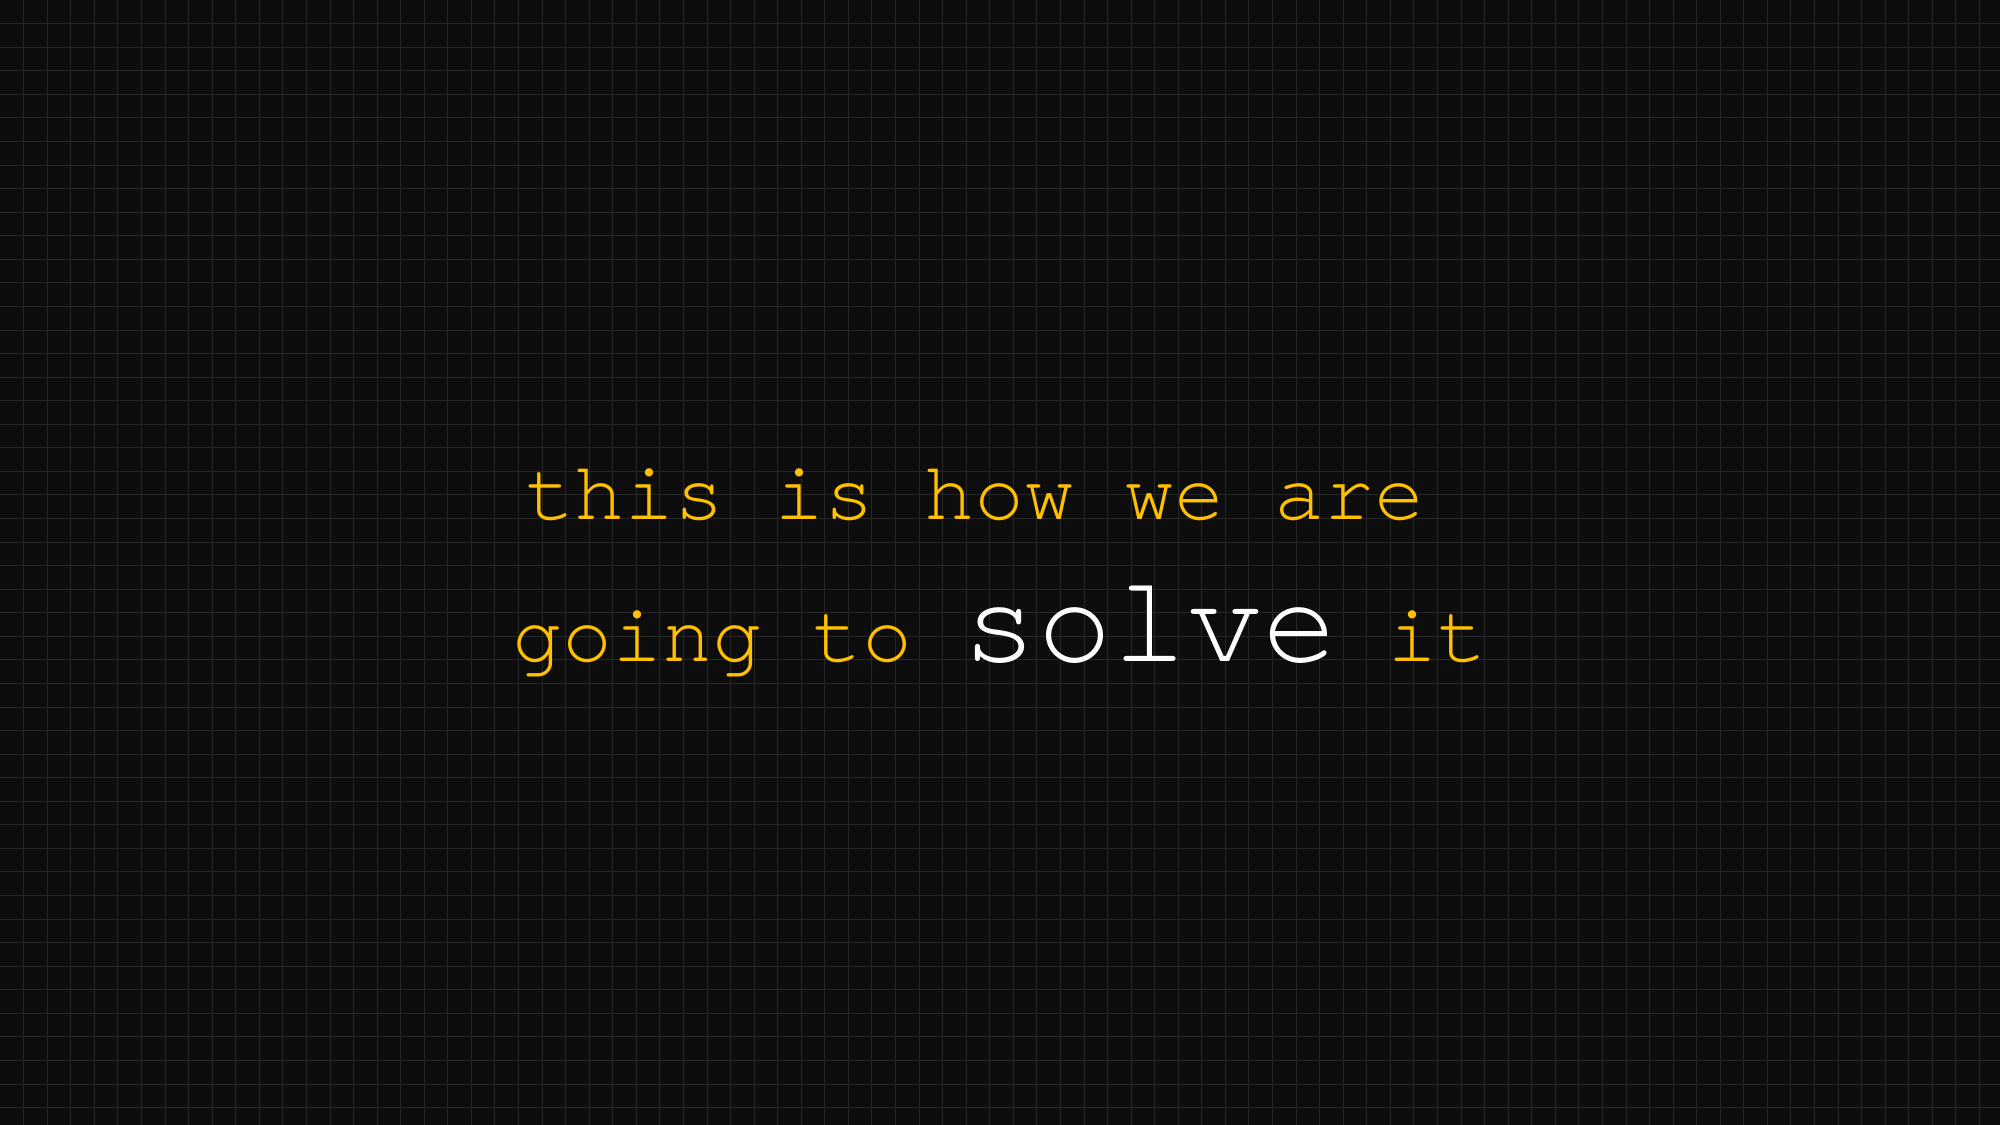

this is how we are
going to solve it